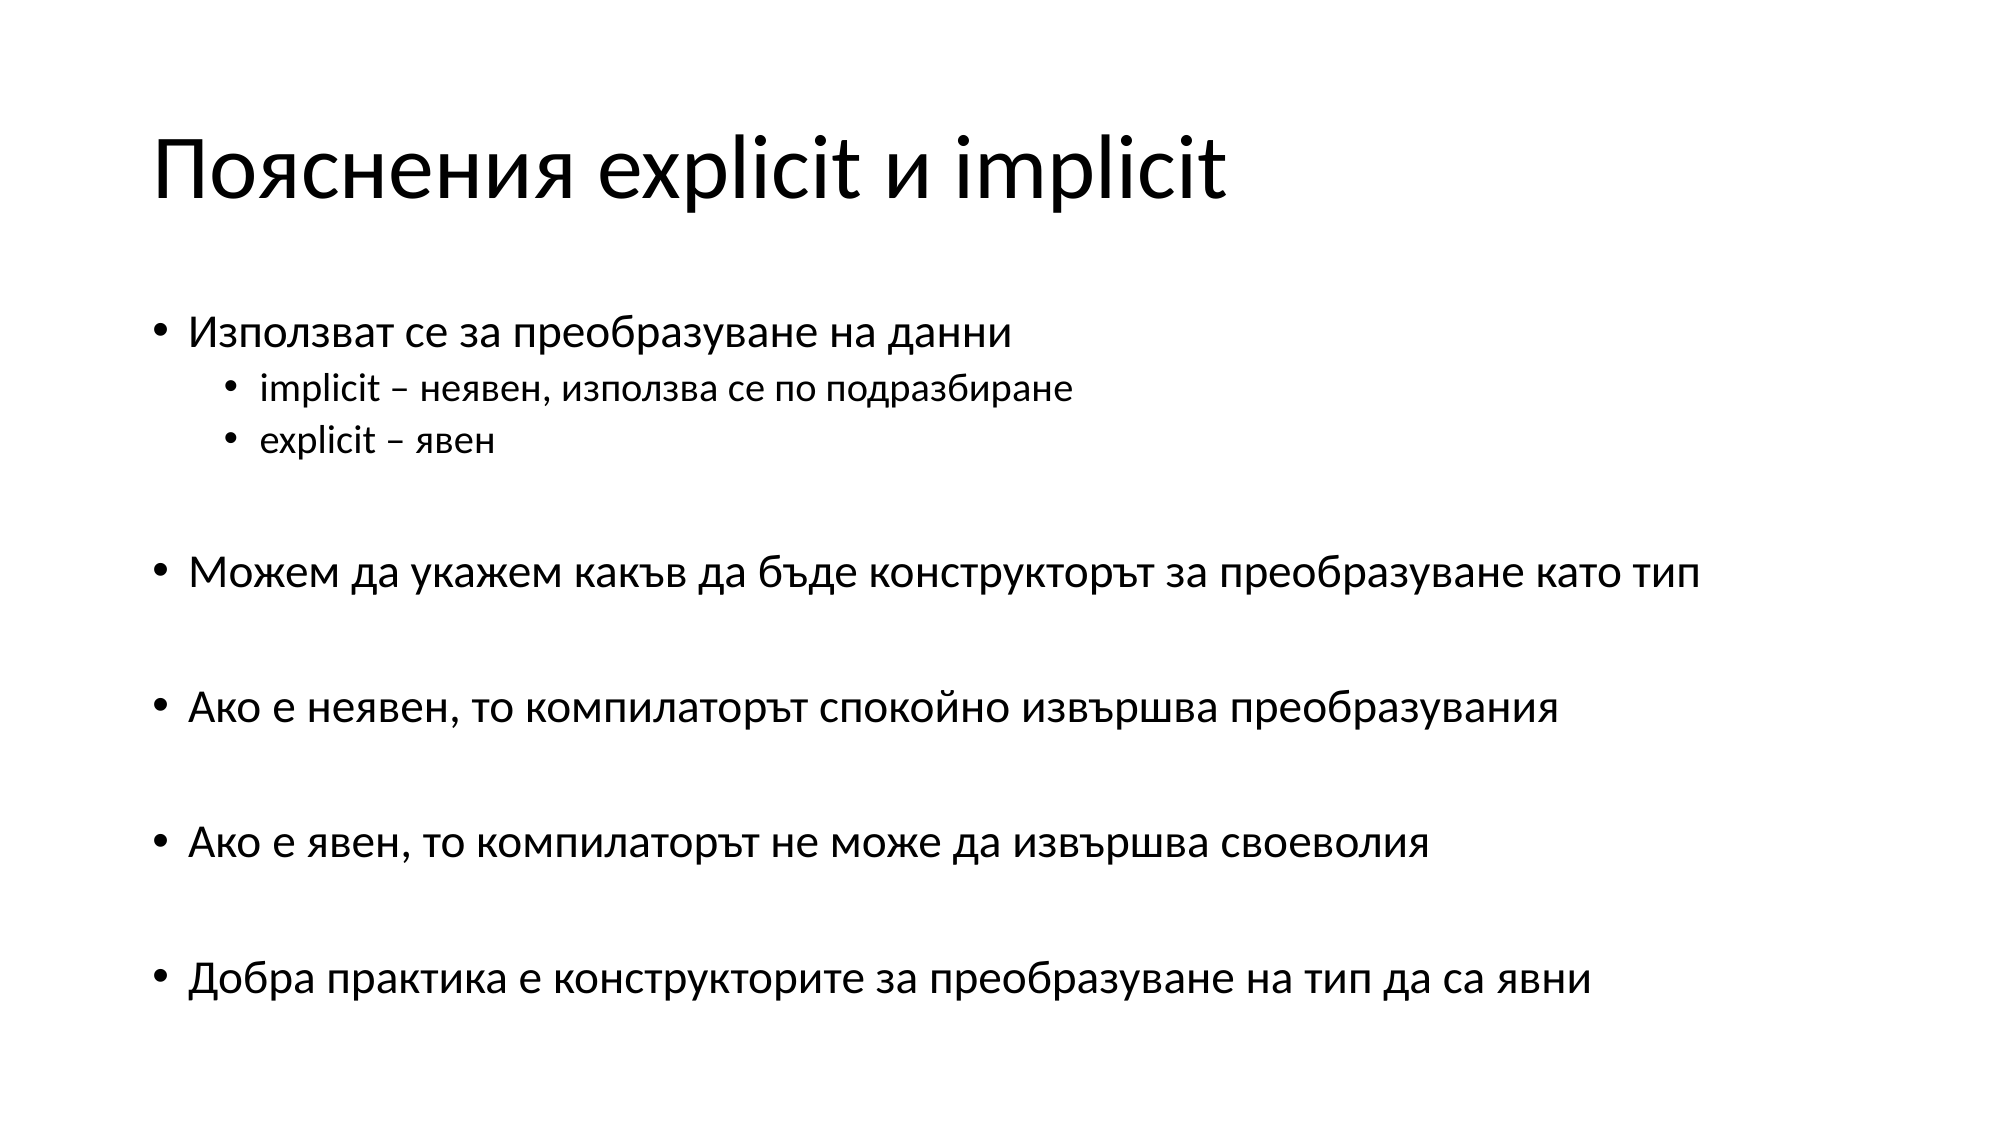

# Пояснения explicit и implicit
Използват се за преобразуване на данни
implicit – неявен, използва се по подразбиране
explicit – явен

Можем да укажем какъв да бъде конструкторът за преобразуване като тип

Ако е неявен, то компилаторът спокойно извършва преобразувания

Ако е явен, то компилаторът не може да извършва своеволия

Добра практика е конструкторите за преобразуване на тип да са явни